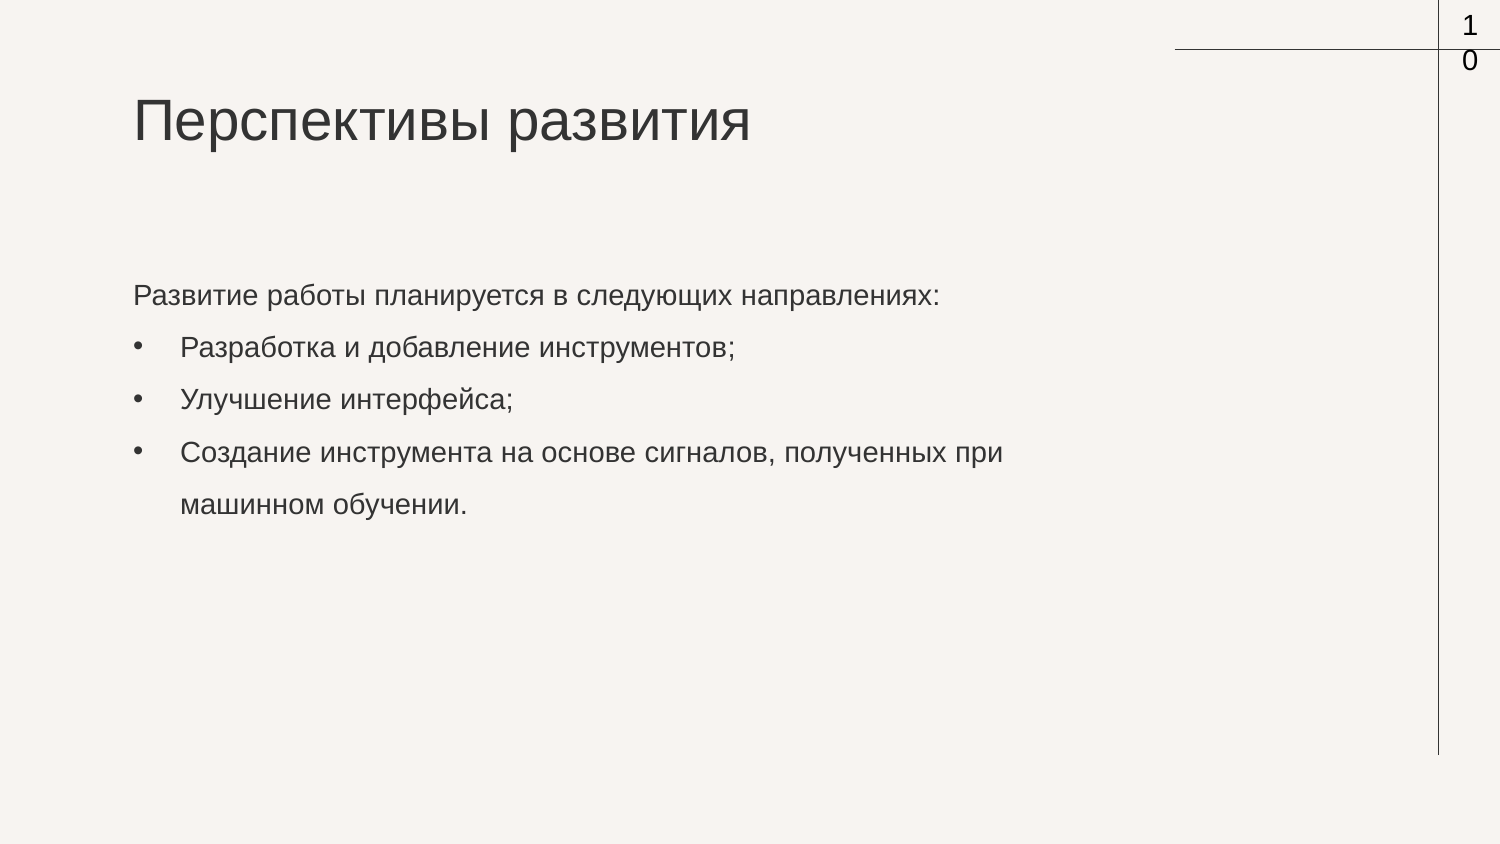

10
# Перспективы развития

Развитие работы планируется в следующих направлениях:
Разработка и добавление инструментов;
Улучшение интерфейса;
Создание инструмента на основе сигналов, полученных при машинном обучении.